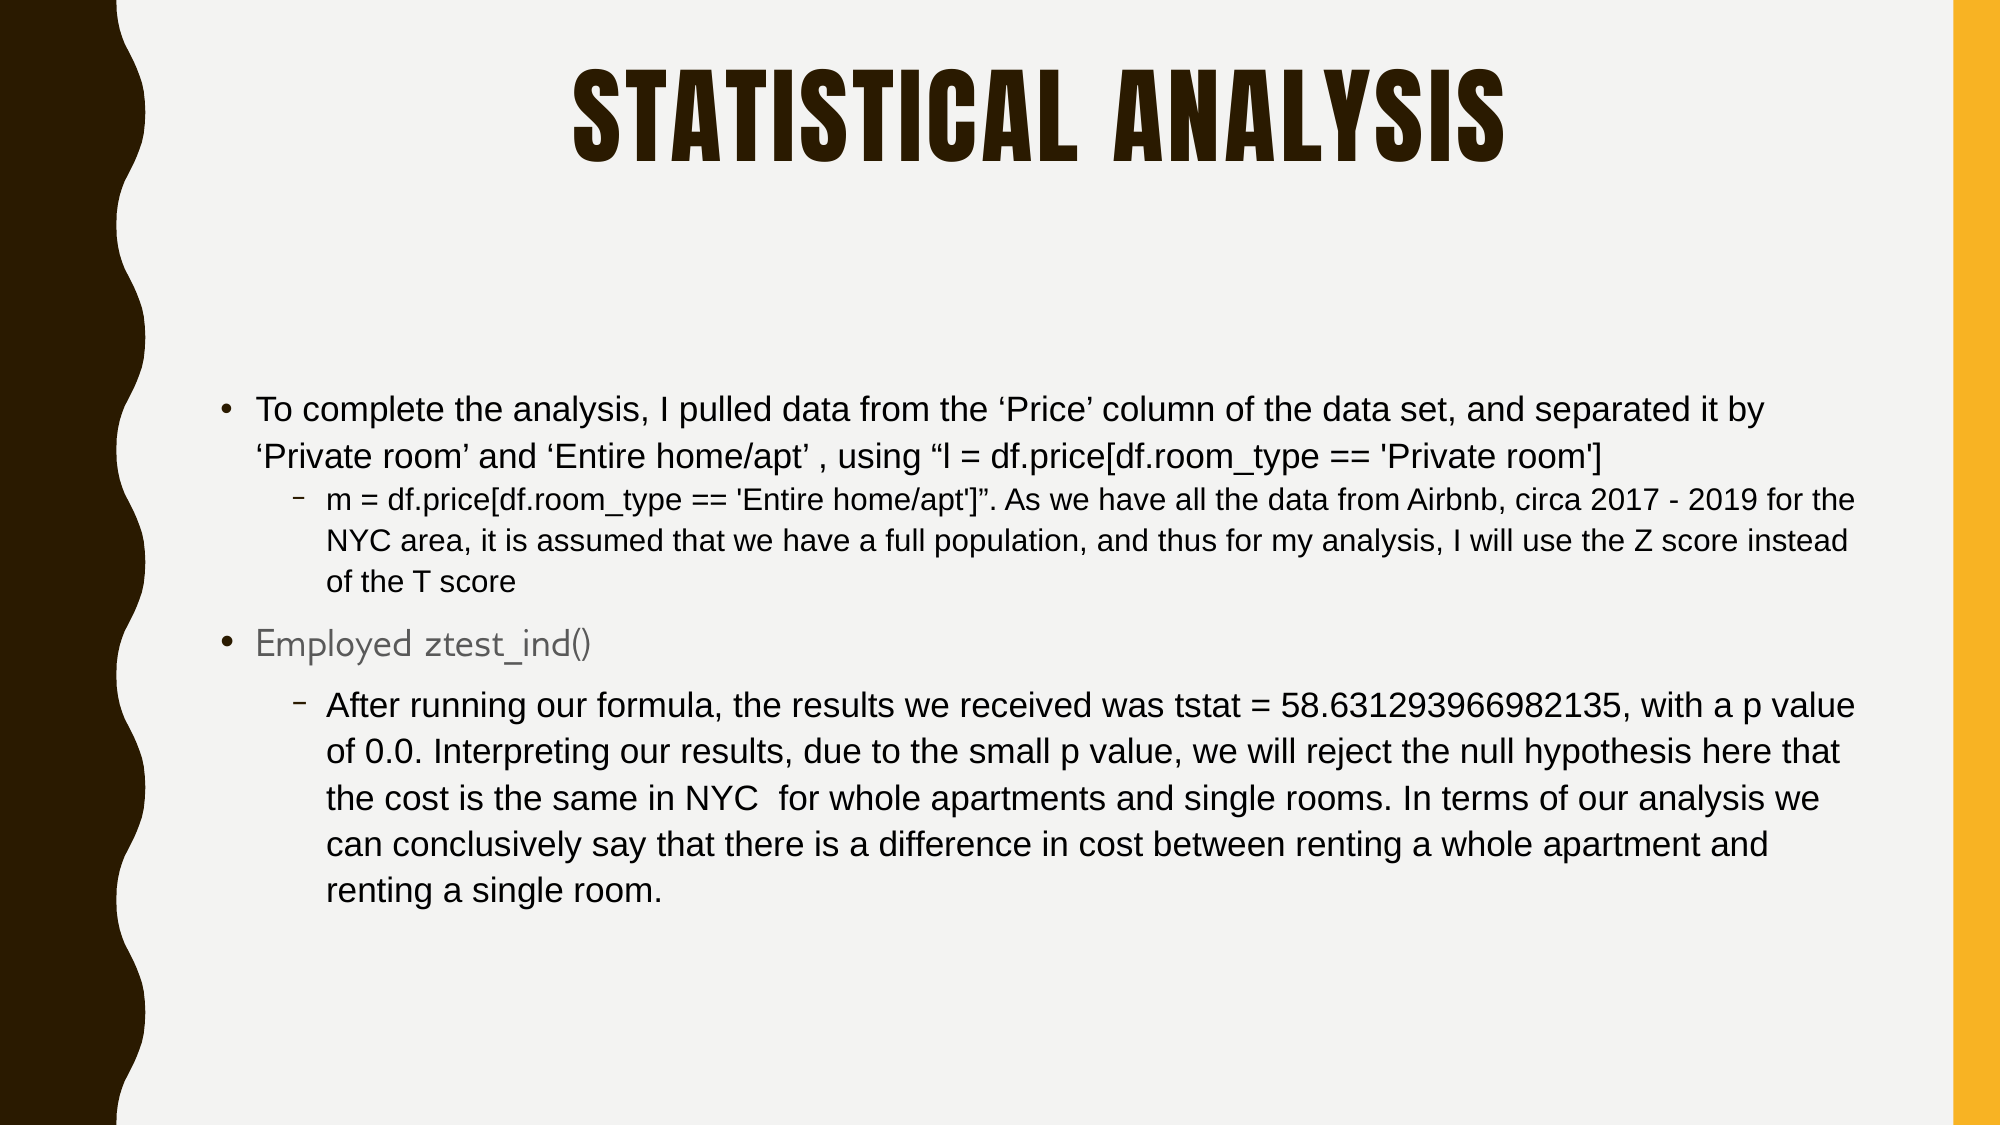

# Statistical Analysis
To complete the analysis, I pulled data from the ‘Price’ column of the data set, and separated it by ‘Private room’ and ‘Entire home/apt’ , using “l = df.price[df.room_type == 'Private room']
m = df.price[df.room_type == 'Entire home/apt']”. As we have all the data from Airbnb, circa 2017 - 2019 for the NYC area, it is assumed that we have a full population, and thus for my analysis, I will use the Z score instead of the T score
Employed ztest_ind()
After running our formula, the results we received was tstat = 58.631293966982135, with a p value of 0.0. Interpreting our results, due to the small p value, we will reject the null hypothesis here that the cost is the same in NYC  for whole apartments and single rooms. In terms of our analysis we can conclusively say that there is a difference in cost between renting a whole apartment and renting a single room.